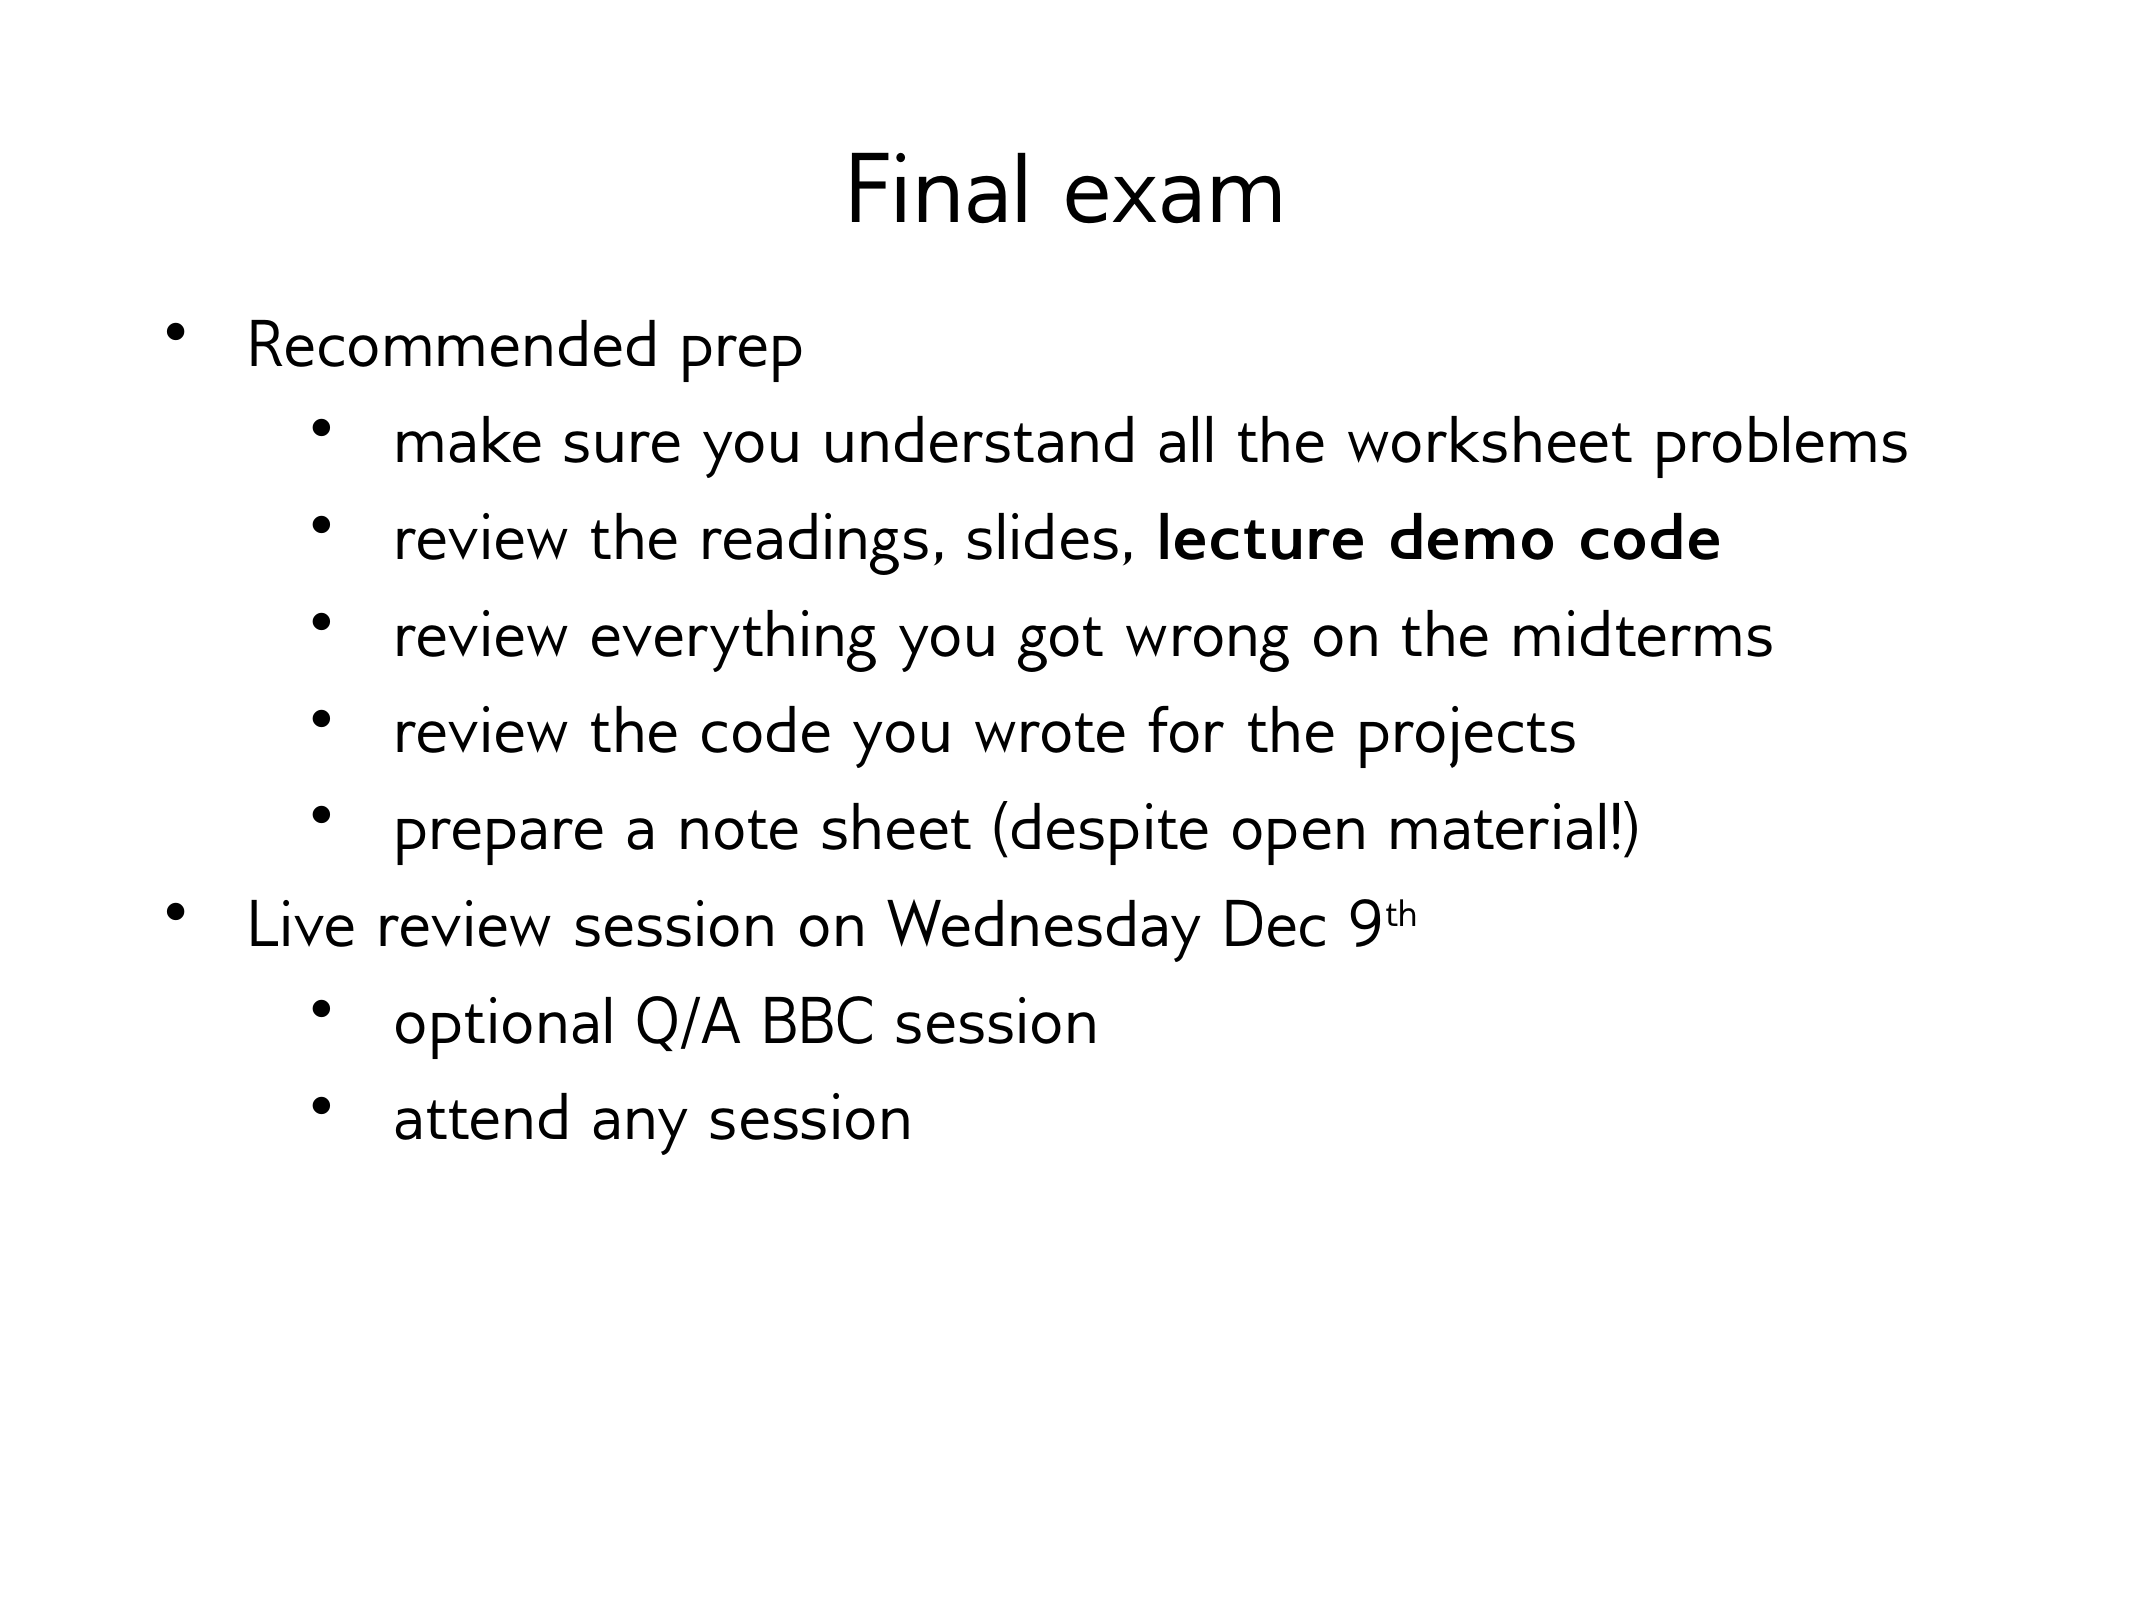

# Final exam
Recommended prep
make sure you understand all the worksheet problems
review the readings, slides, lecture demo code
review everything you got wrong on the midterms
review the code you wrote for the projects
prepare a note sheet (despite open material!)
Live review session on Wednesday Dec 9th
optional Q/A BBC session
attend any session